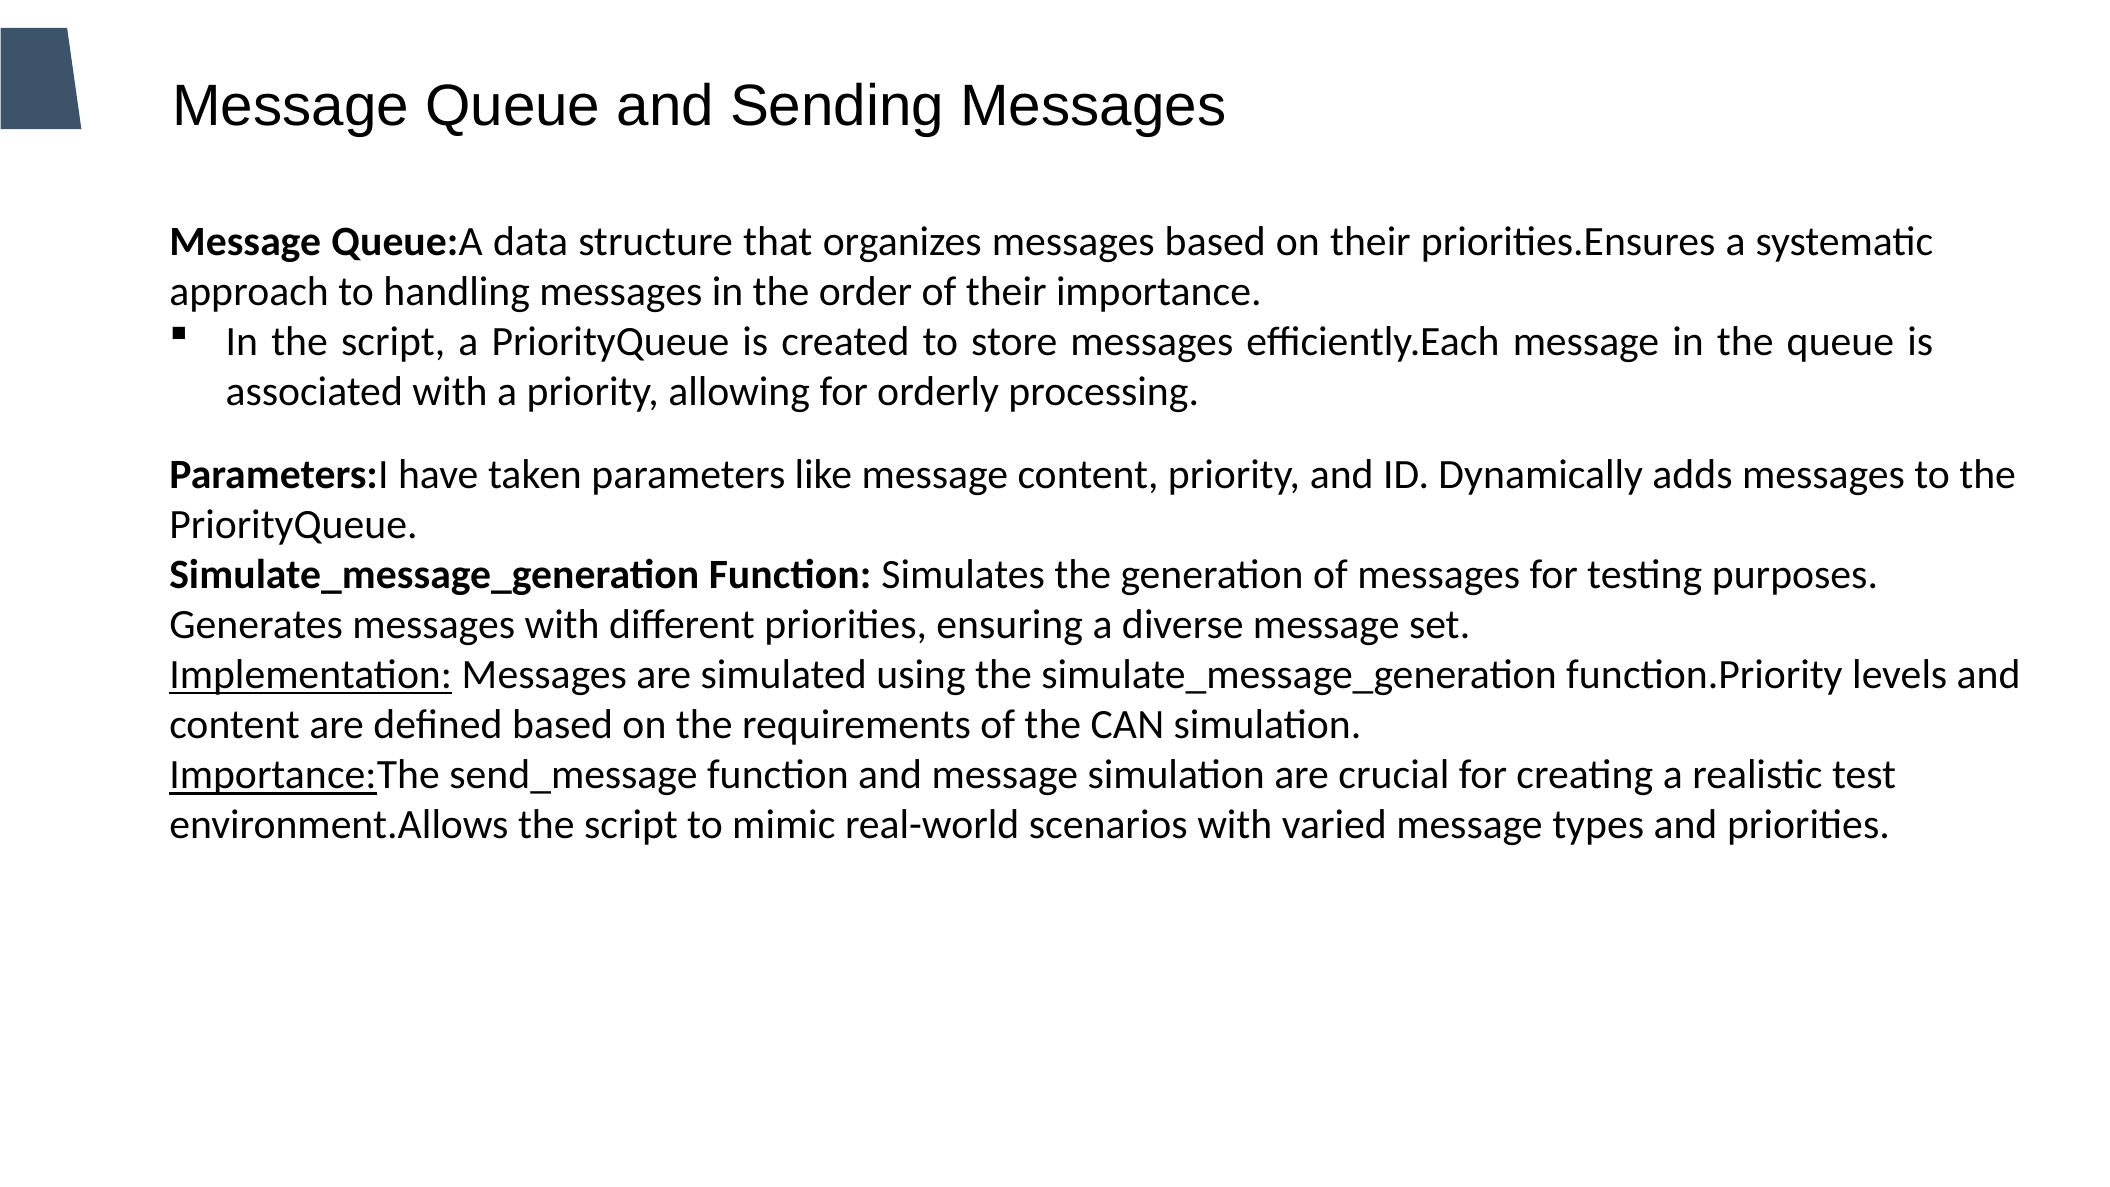

Message Queue and Sending Messages

Message Queue:A data structure that organizes messages based on their priorities.Ensures a systematic approach to handling messages in the order of their importance.
In the script, a PriorityQueue is created to store messages efficiently.Each message in the queue is associated with a priority, allowing for orderly processing.

Parameters:I have taken parameters like message content, priority, and ID. Dynamically adds messages to the PriorityQueue.
Simulate_message_generation Function: Simulates the generation of messages for testing purposes. Generates messages with different priorities, ensuring a diverse message set.
Implementation: Messages are simulated using the simulate_message_generation function.Priority levels and content are defined based on the requirements of the CAN simulation.
Importance:The send_message function and message simulation are crucial for creating a realistic test environment.Allows the script to mimic real-world scenarios with varied message types and priorities.